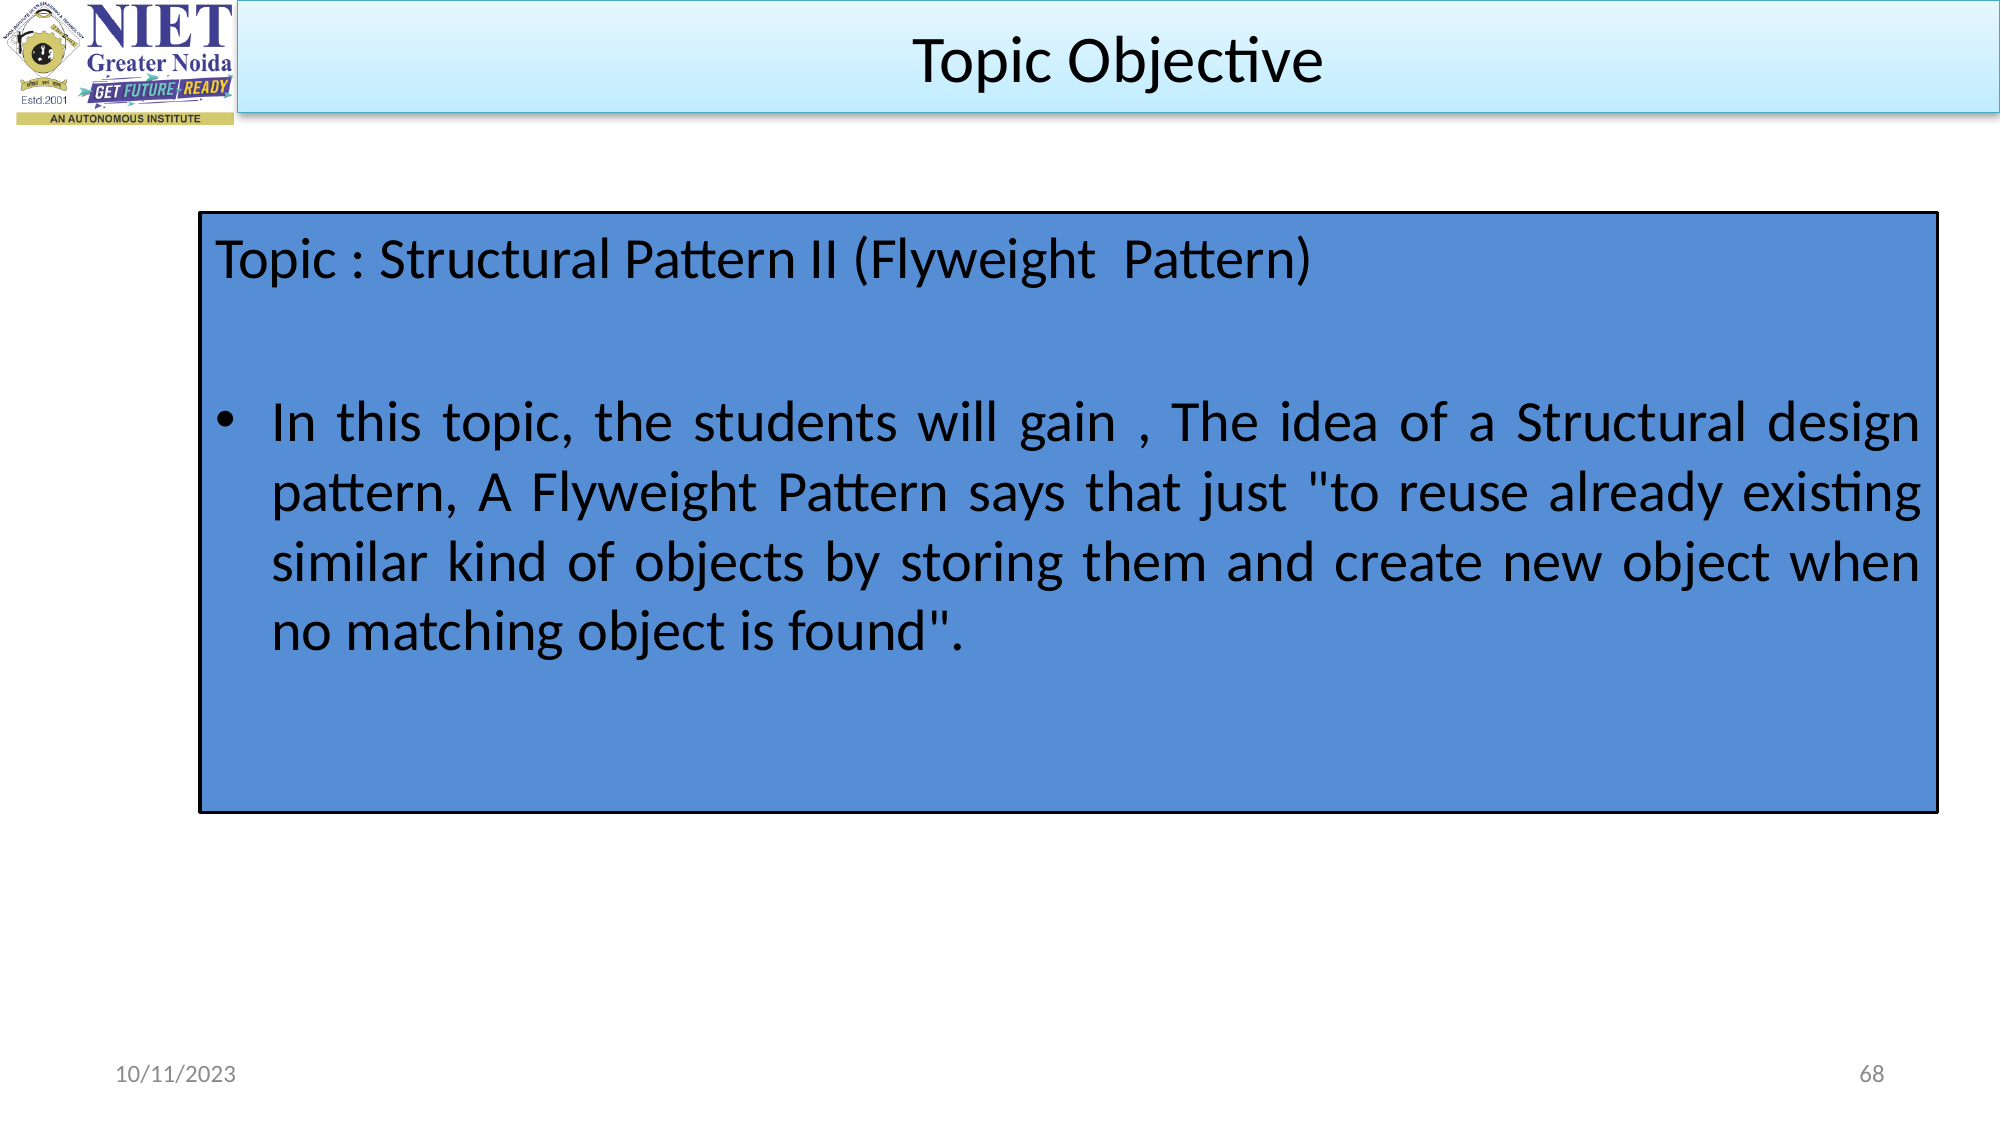

Topic Objective
Topic : Structural Pattern II (Flyweight  Pattern)

In this topic, the students will gain , The idea of a Structural design pattern, A Flyweight Pattern says that just "to reuse already existing similar kind of objects by storing them and create new object when no matching object is found".
10/11/2023
68